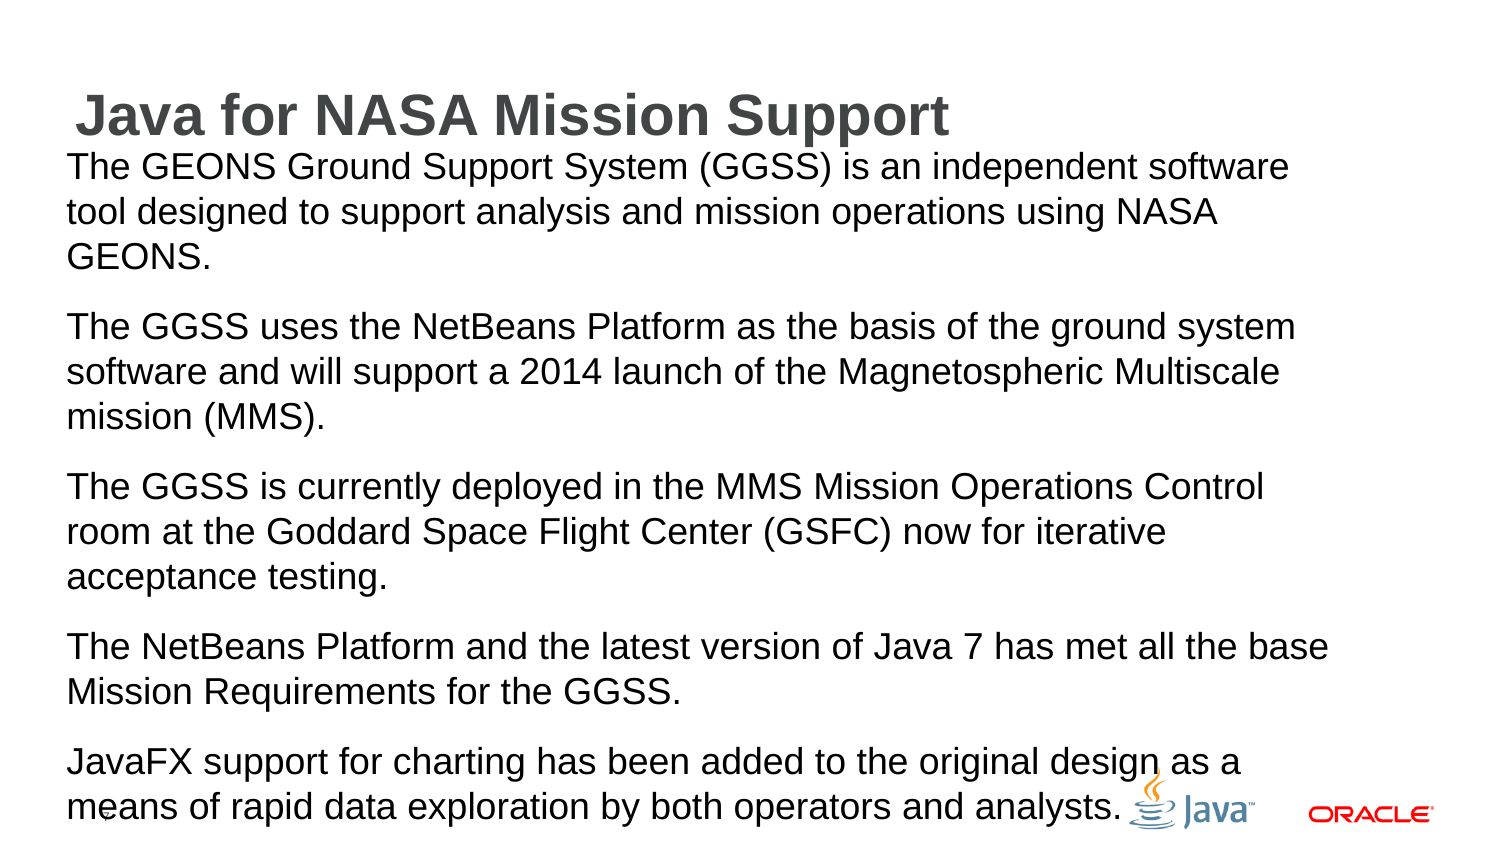

# Java for NASA Mission Support
The GEONS Ground Support System (GGSS) is an independent software tool designed to support analysis and mission operations using NASA GEONS.
The GGSS uses the NetBeans Platform as the basis of the ground system software and will support a 2014 launch of the Magnetospheric Multiscale mission (MMS).
The GGSS is currently deployed in the MMS Mission Operations Control room at the Goddard Space Flight Center (GSFC) now for iterative acceptance testing.
The NetBeans Platform and the latest version of Java 7 has met all the base Mission Requirements for the GGSS.
JavaFX support for charting has been added to the original design as a means of rapid data exploration by both operators and analysts.